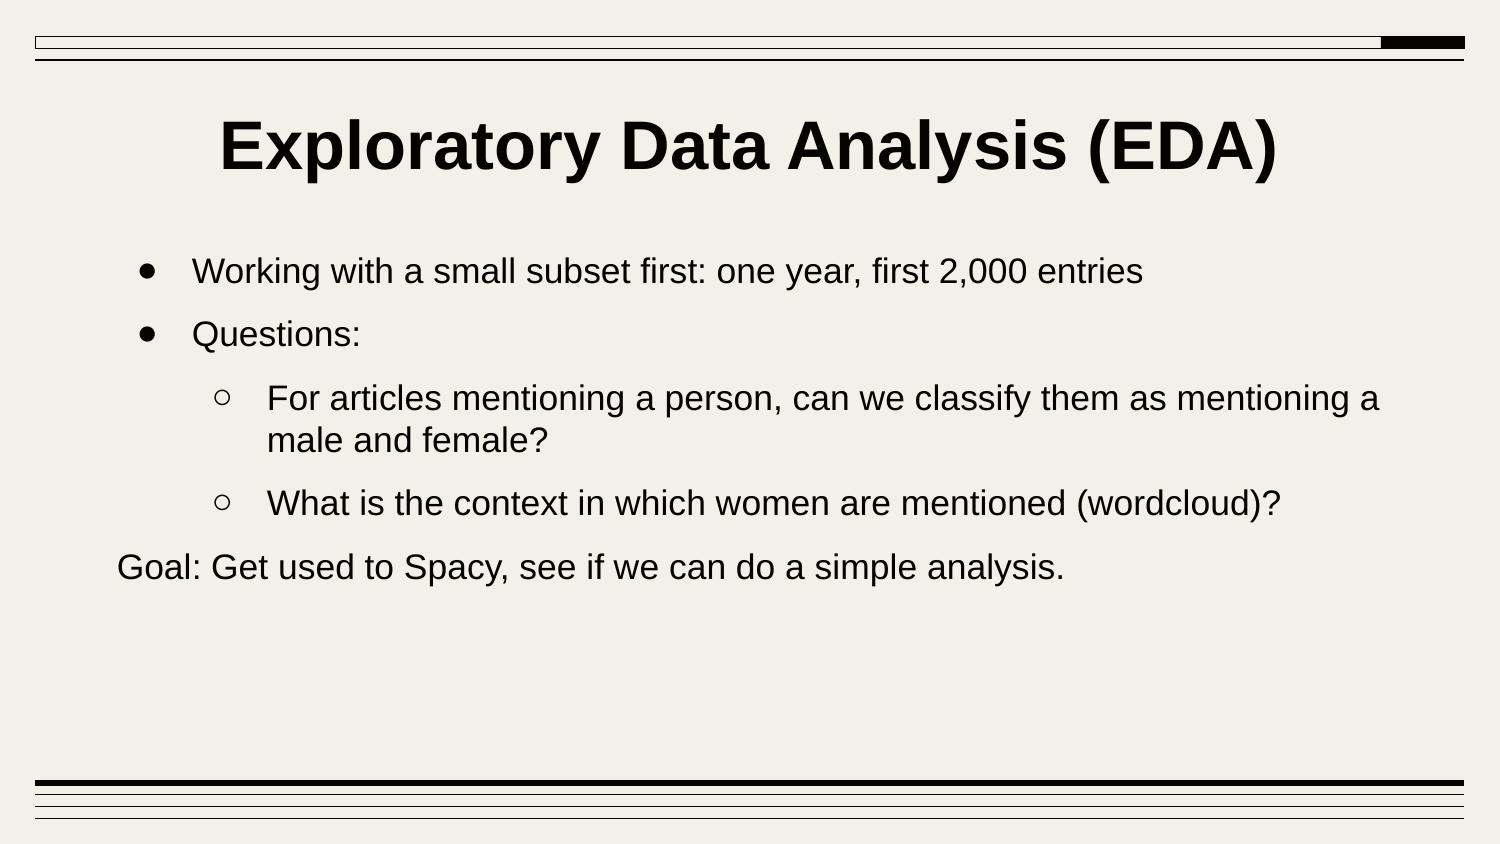

# Exploratory Data Analysis (EDA)
Working with a small subset first: one year, first 2,000 entries
Questions:
For articles mentioning a person, can we classify them as mentioning a male and female?
What is the context in which women are mentioned (wordcloud)?
Goal: Get used to Spacy, see if we can do a simple analysis.